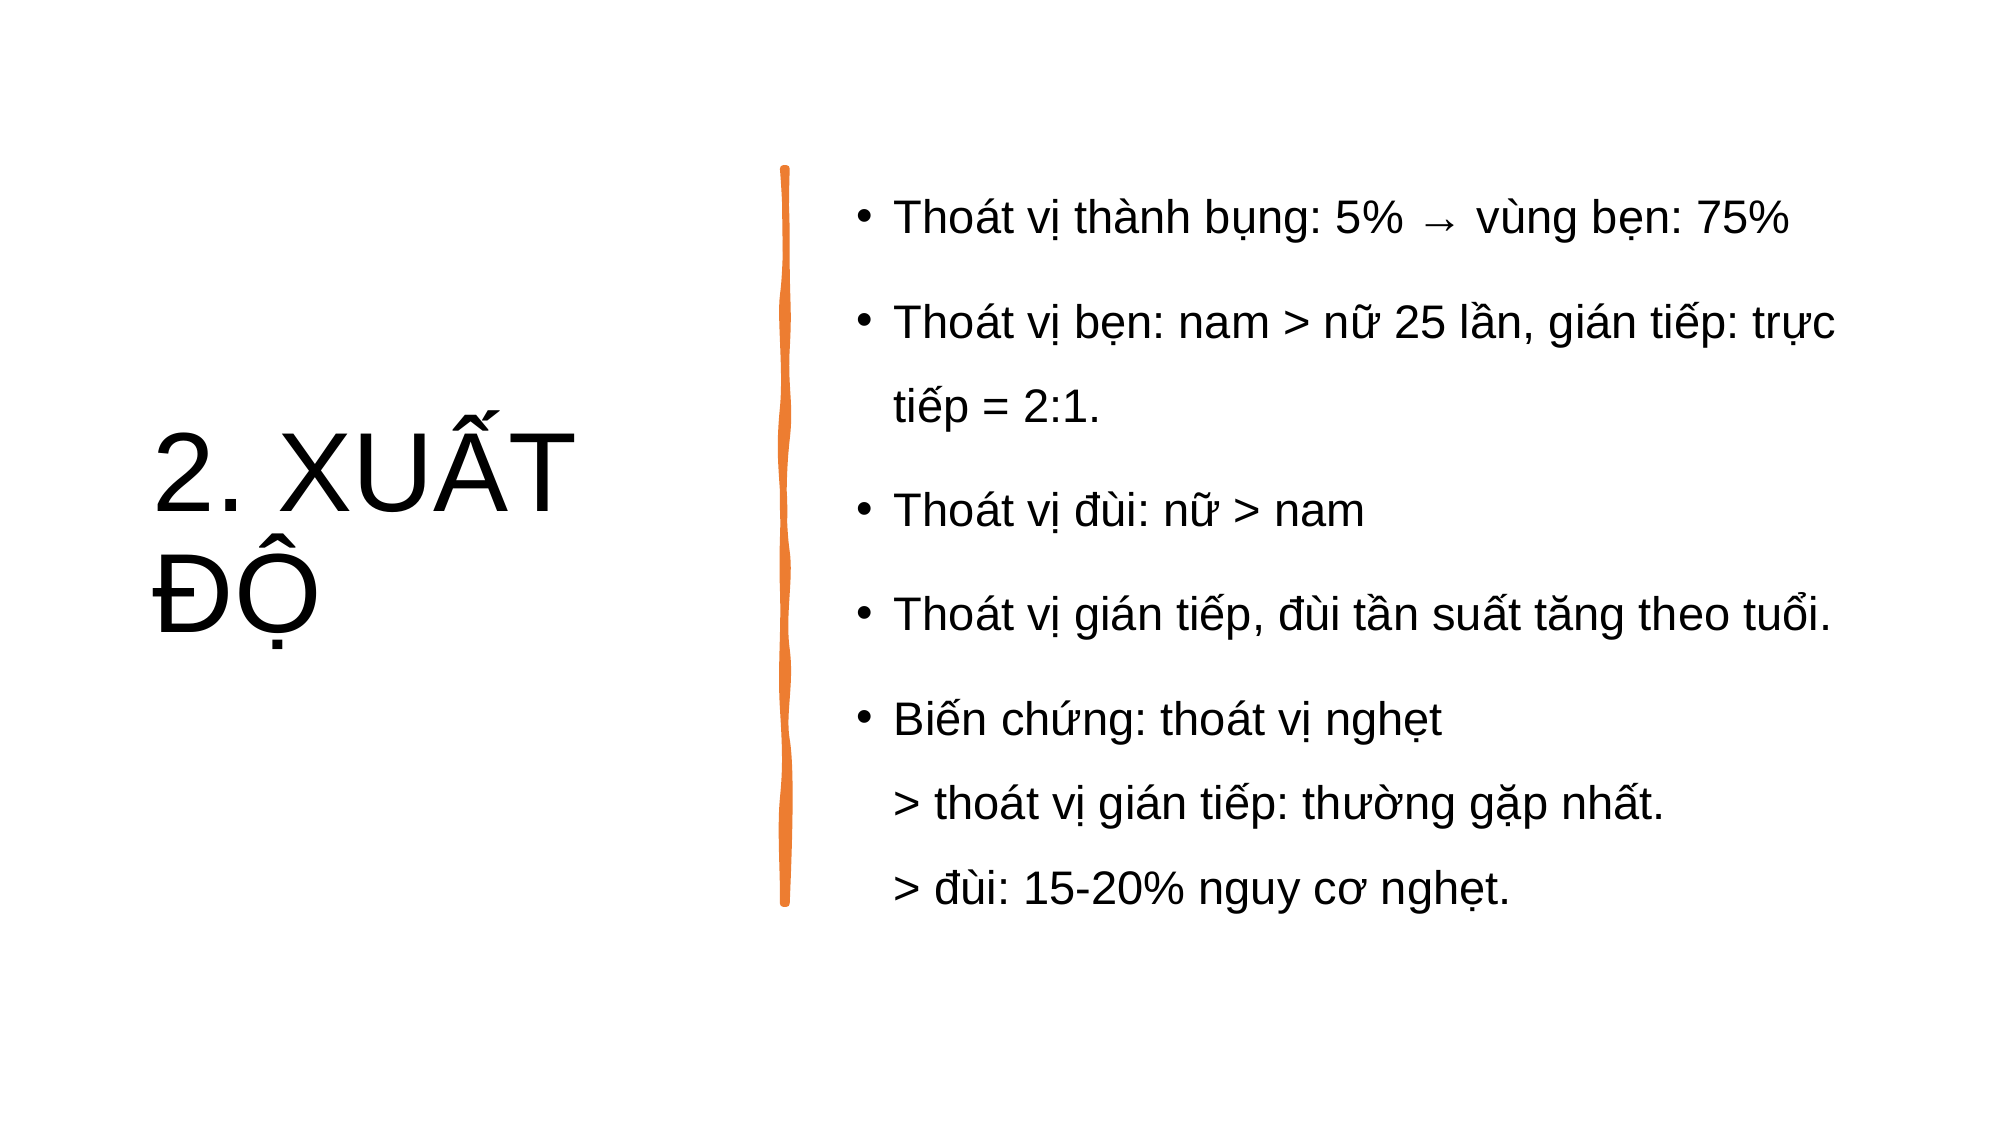

# 2. XUẤT ĐỘ
Thoát vị thành bụng: 5% → vùng bẹn: 75%
Thoát vị bẹn: nam > nữ 25 lần, gián tiếp: trực tiếp = 2:1.
Thoát vị đùi: nữ > nam
Thoát vị gián tiếp, đùi tần suất tăng theo tuổi.
Biến chứng: thoát vị nghẹt
> thoát vị gián tiếp: thường gặp nhất.
> đùi: 15-20% nguy cơ nghẹt.